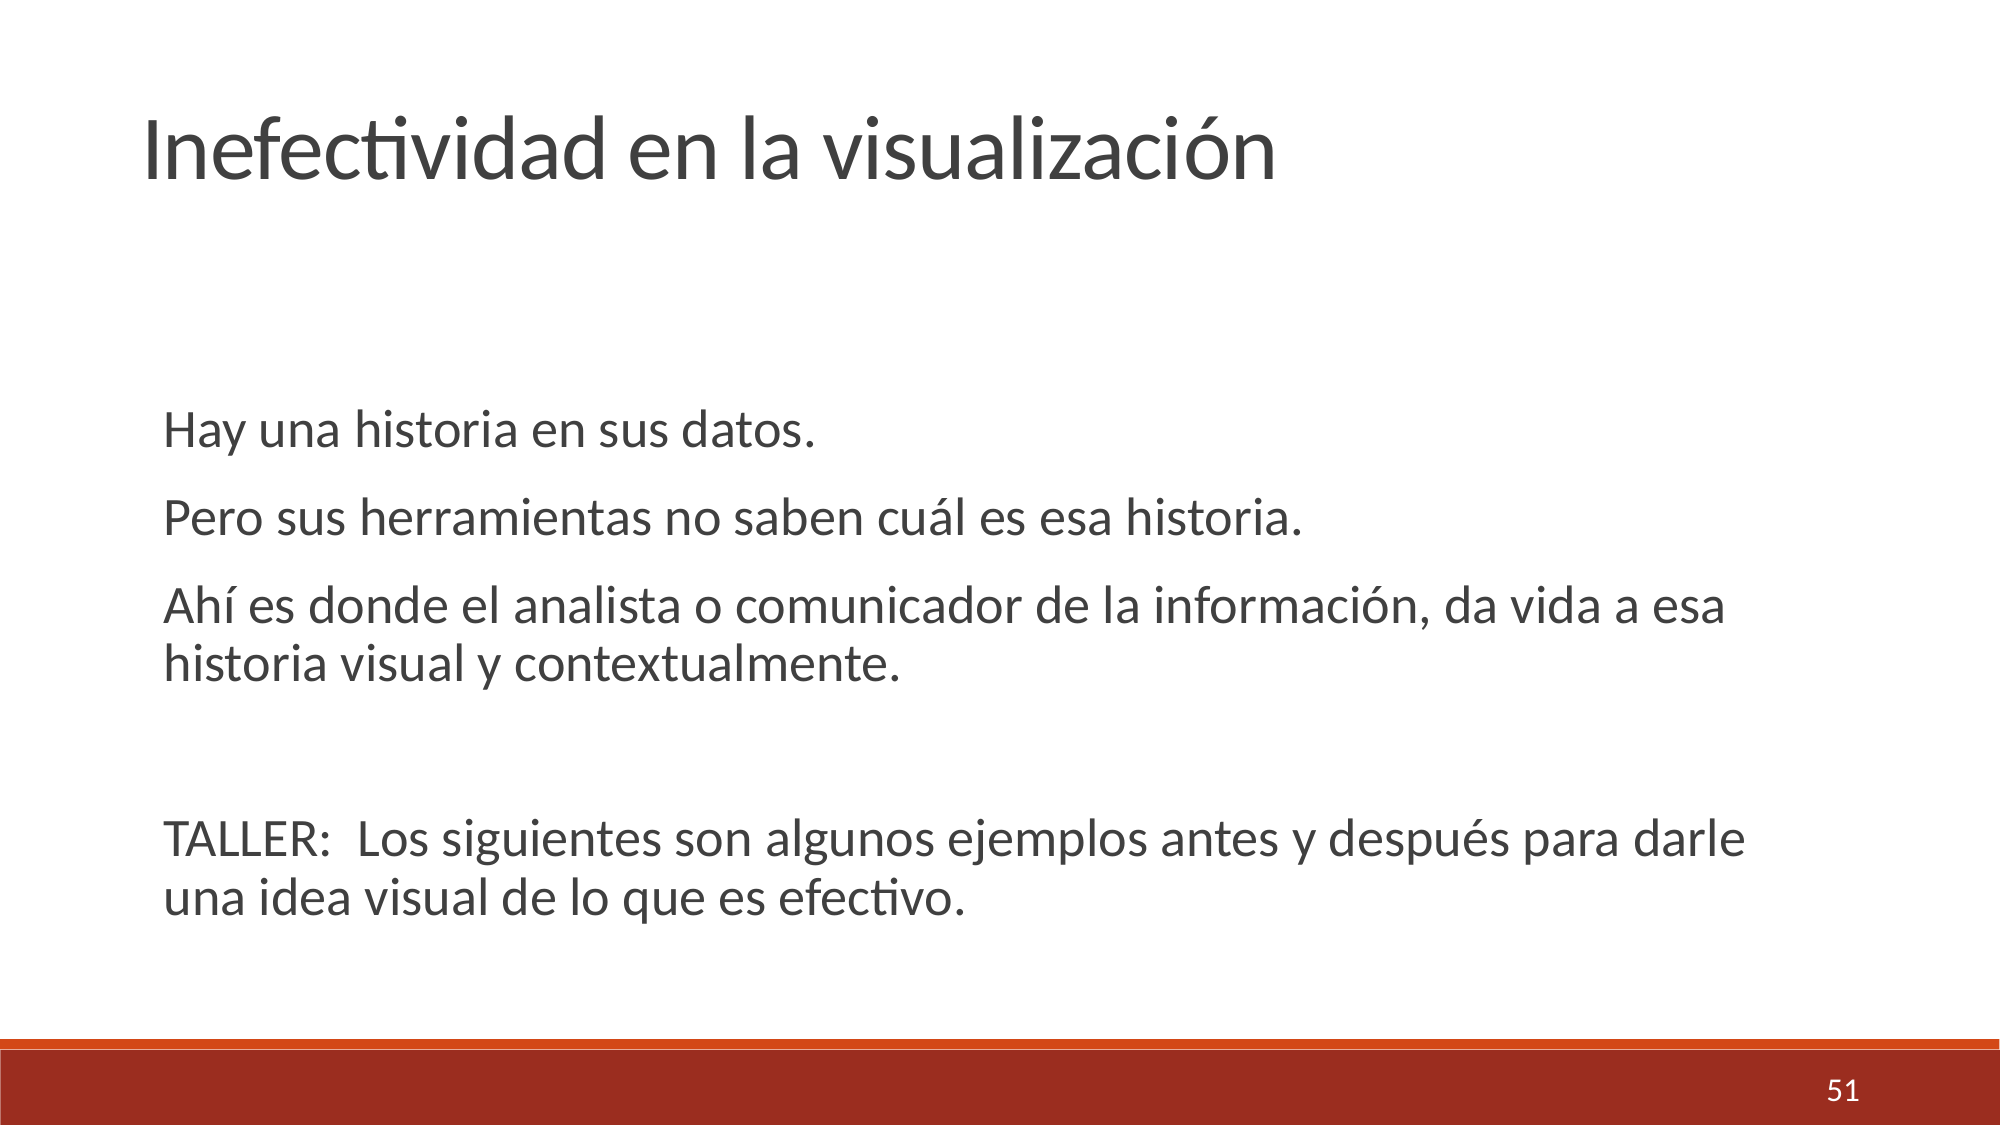

Inefectividad en la visualización
Hay una historia en sus datos.
Pero sus herramientas no saben cuál es esa historia.
Ahí es donde el analista o comunicador de la información, da vida a esa historia visual y contextualmente.

TALLER:  Los siguientes son algunos ejemplos antes y después para darle una idea visual de lo que es efectivo.

51